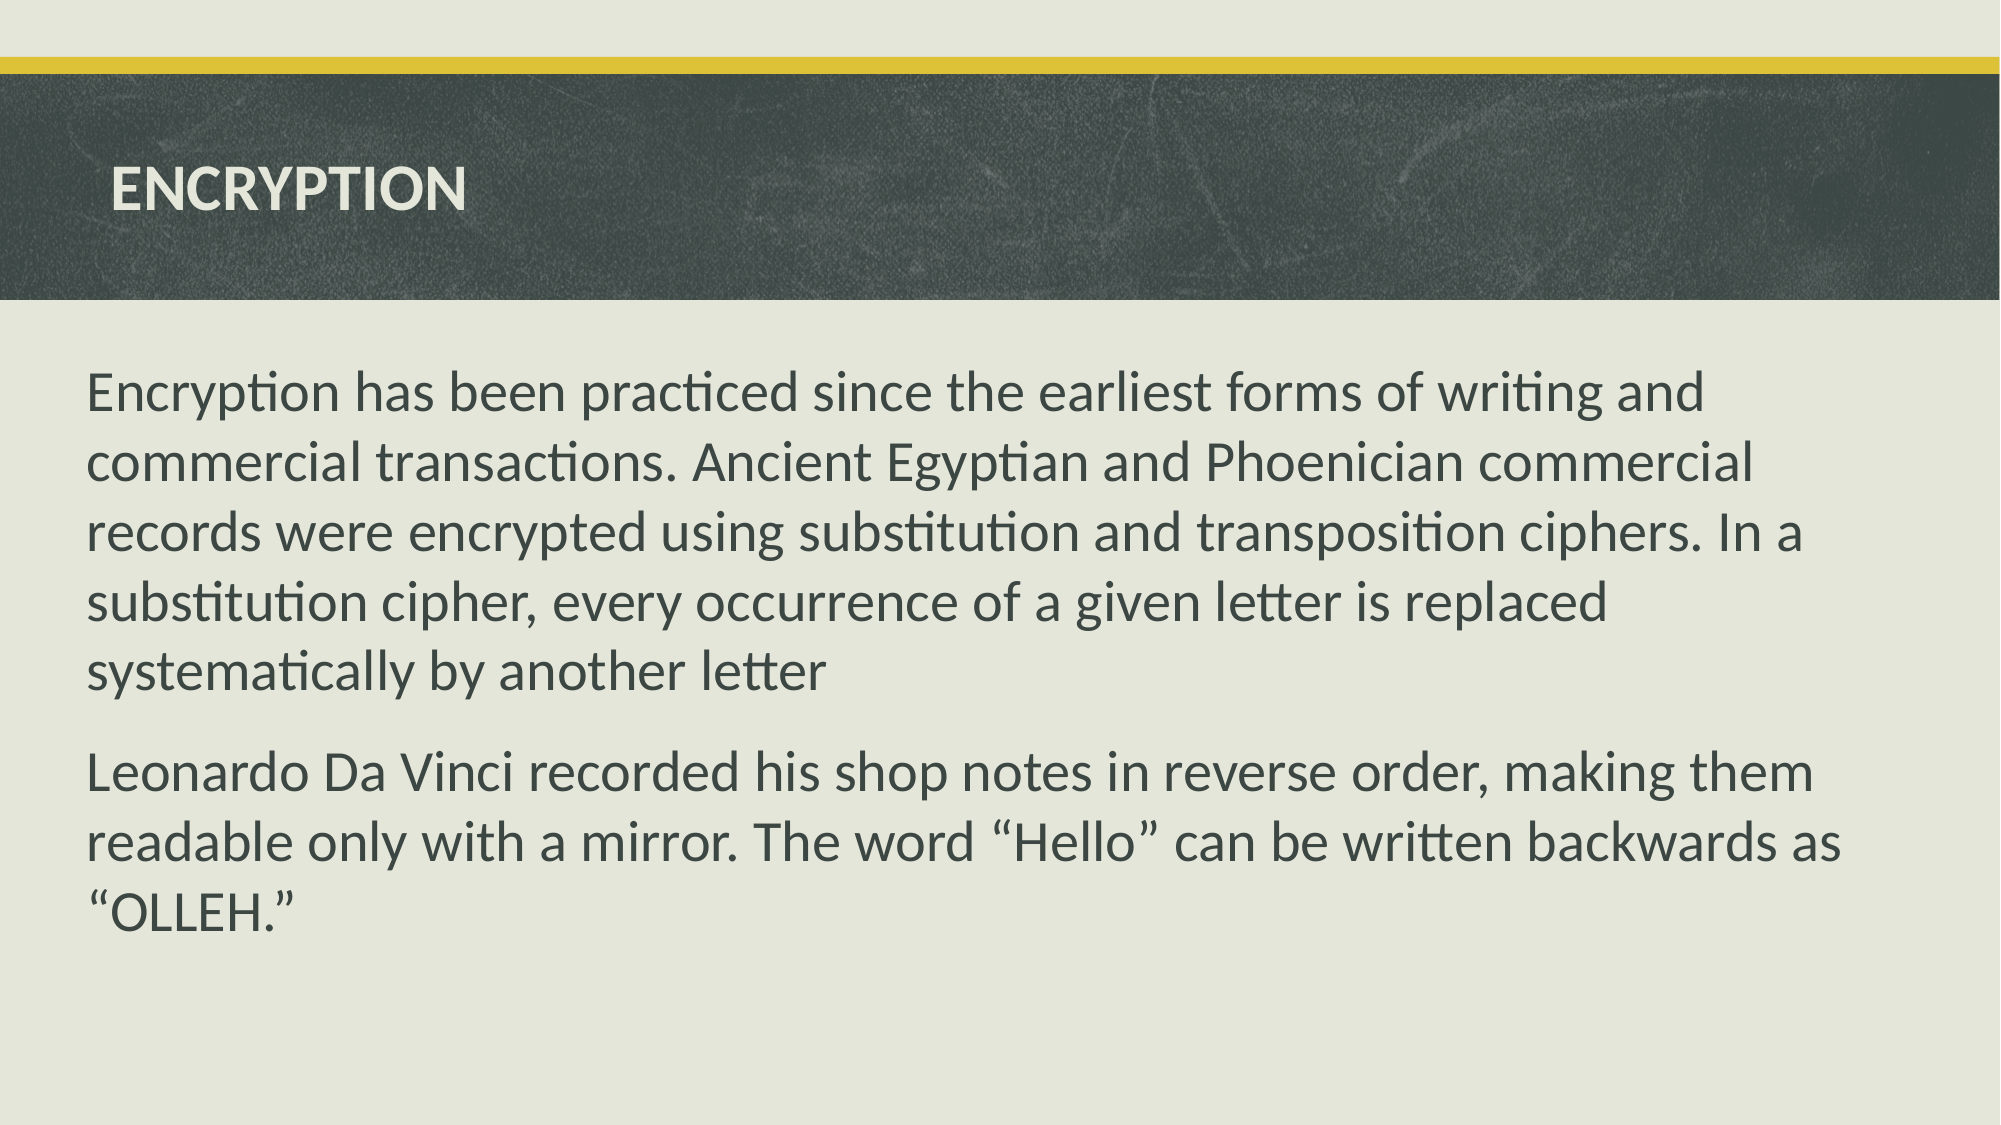

# ENCRYPTION
Encryption has been practiced since the earliest forms of writing and commercial transactions. Ancient Egyptian and Phoenician commercial records were encrypted using substitution and transposition ciphers. In a substitution cipher, every occurrence of a given letter is replaced systematically by another letter
Leonardo Da Vinci recorded his shop notes in reverse order, making them readable only with a mirror. The word “Hello” can be written backwards as “OLLEH.”